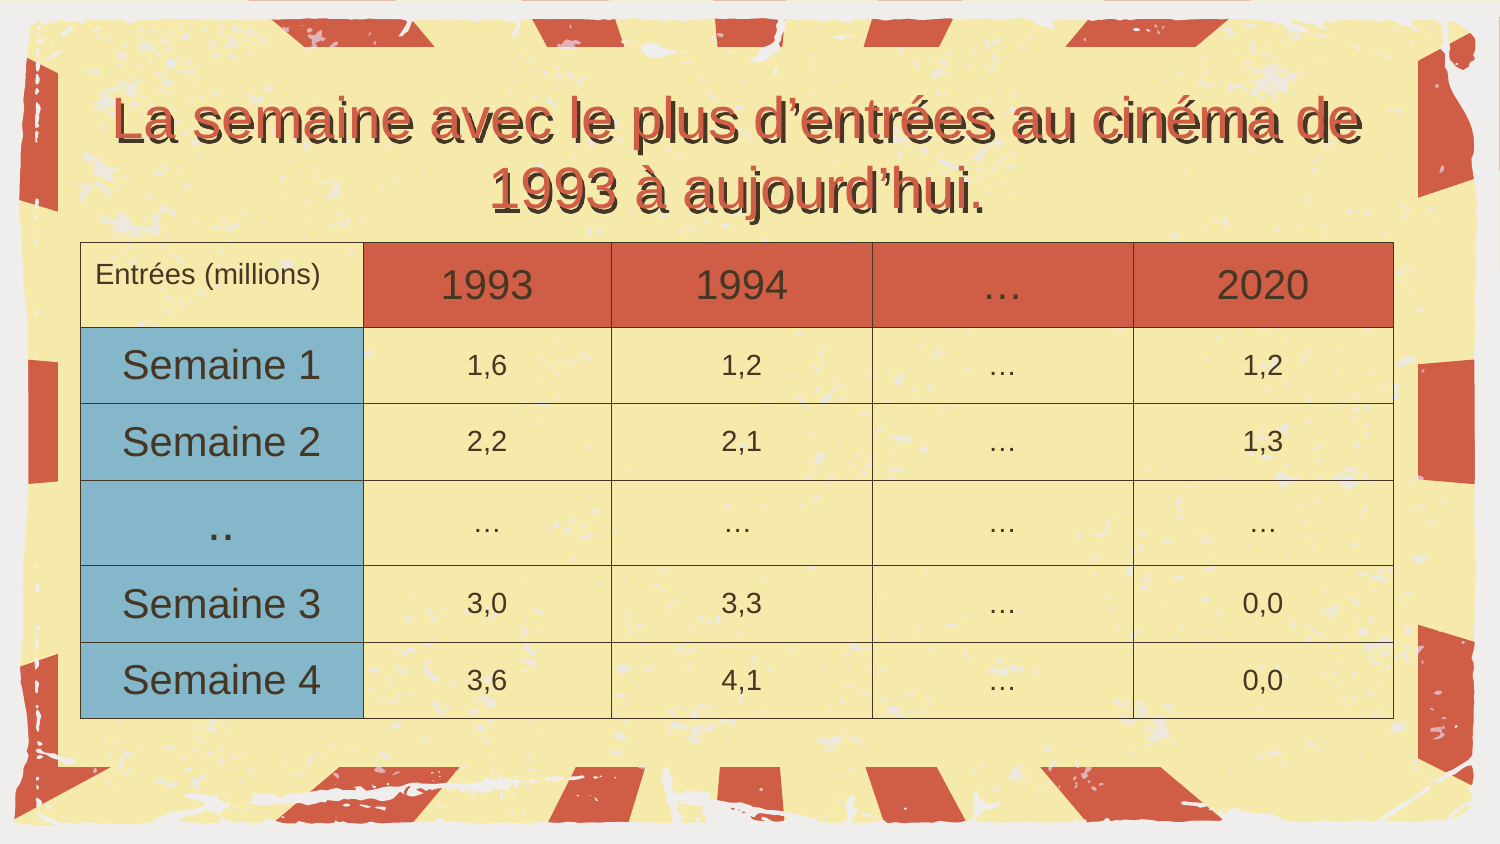

# La semaine avec le plus d’entrées au cinéma de 1993 à aujourd’hui.
| Entrées (millions) | 1993 | 1994 | … | 2020 |
| --- | --- | --- | --- | --- |
| Semaine 1 | 1,6 | 1,2 | … | 1,2 |
| Semaine 2 | 2,2 | 2,1 | … | 1,3 |
| .. | … | … | … | … |
| Semaine 3 | 3,0 | 3,3 | … | 0,0 |
| Semaine 4 | 3,6 | 4,1 | … | 0,0 |